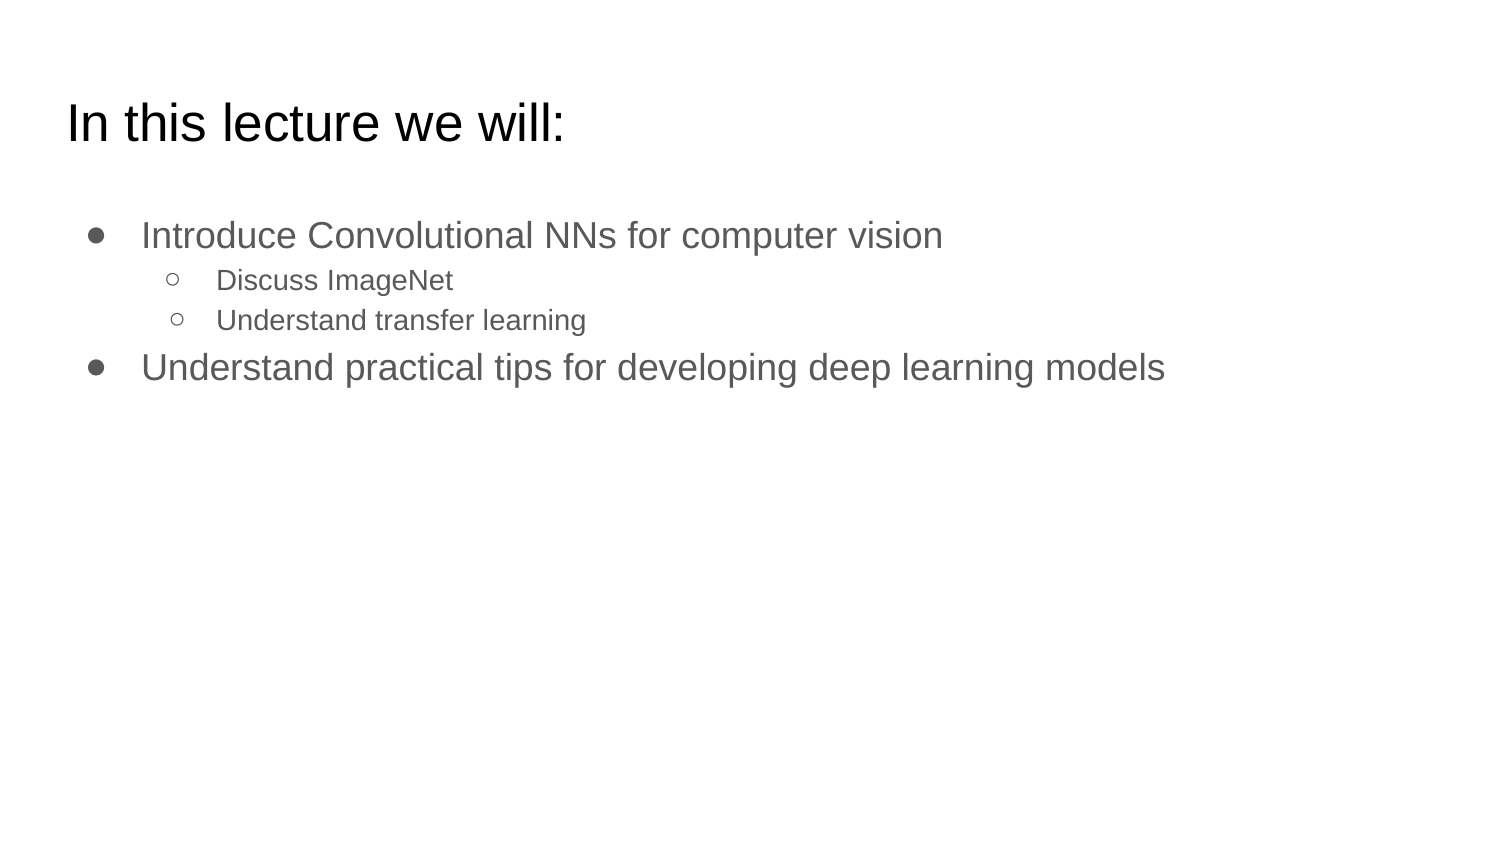

# In this lecture we will:
Introduce Convolutional NNs for computer vision
Discuss ImageNet
Understand transfer learning
Understand practical tips for developing deep learning models